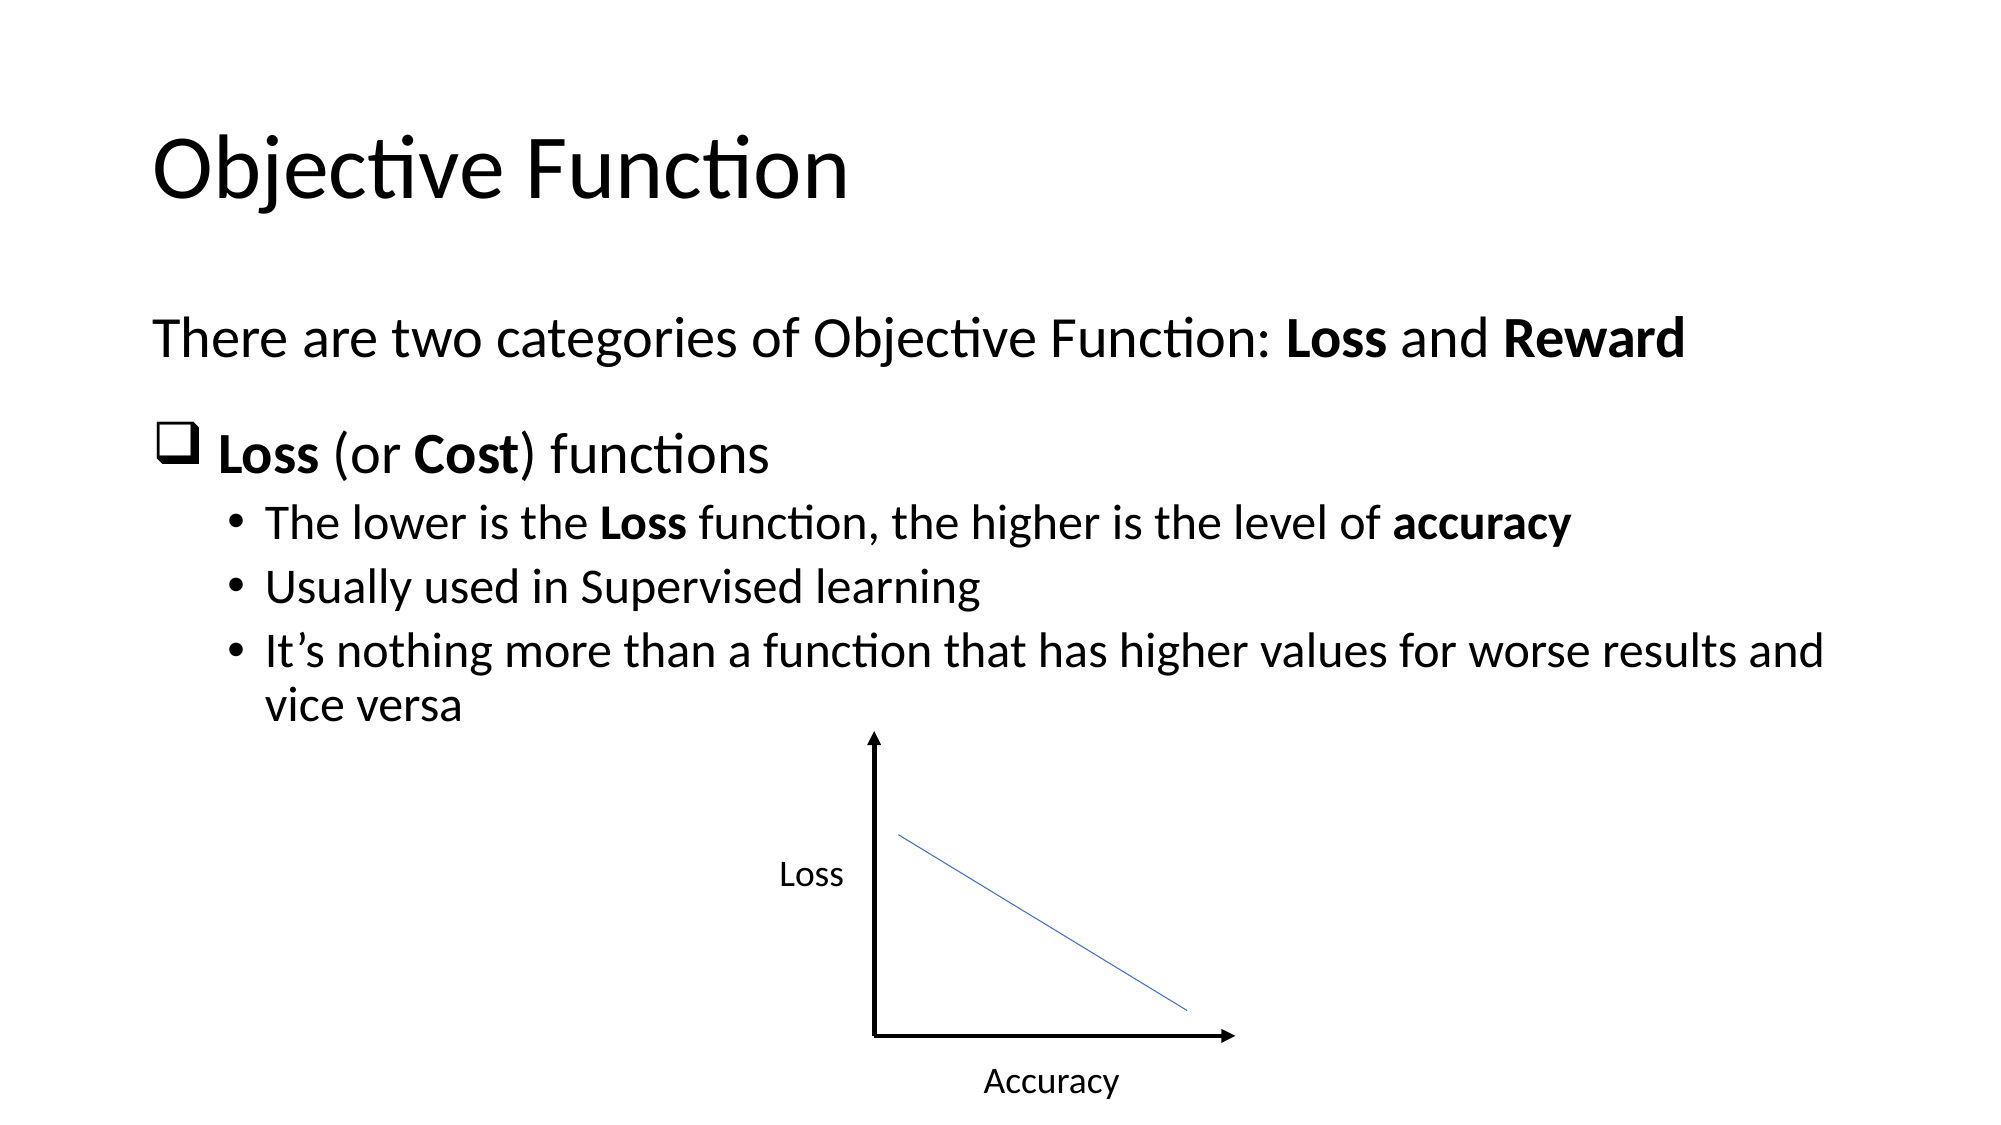

# Objective Function
There are two categories of Objective Function: Loss and Reward

 Loss (or Cost) functions
The lower is the Loss function, the higher is the level of accuracy
Usually used in Supervised learning
It’s nothing more than a function that has higher values for worse results and vice versa

Loss
Accuracy